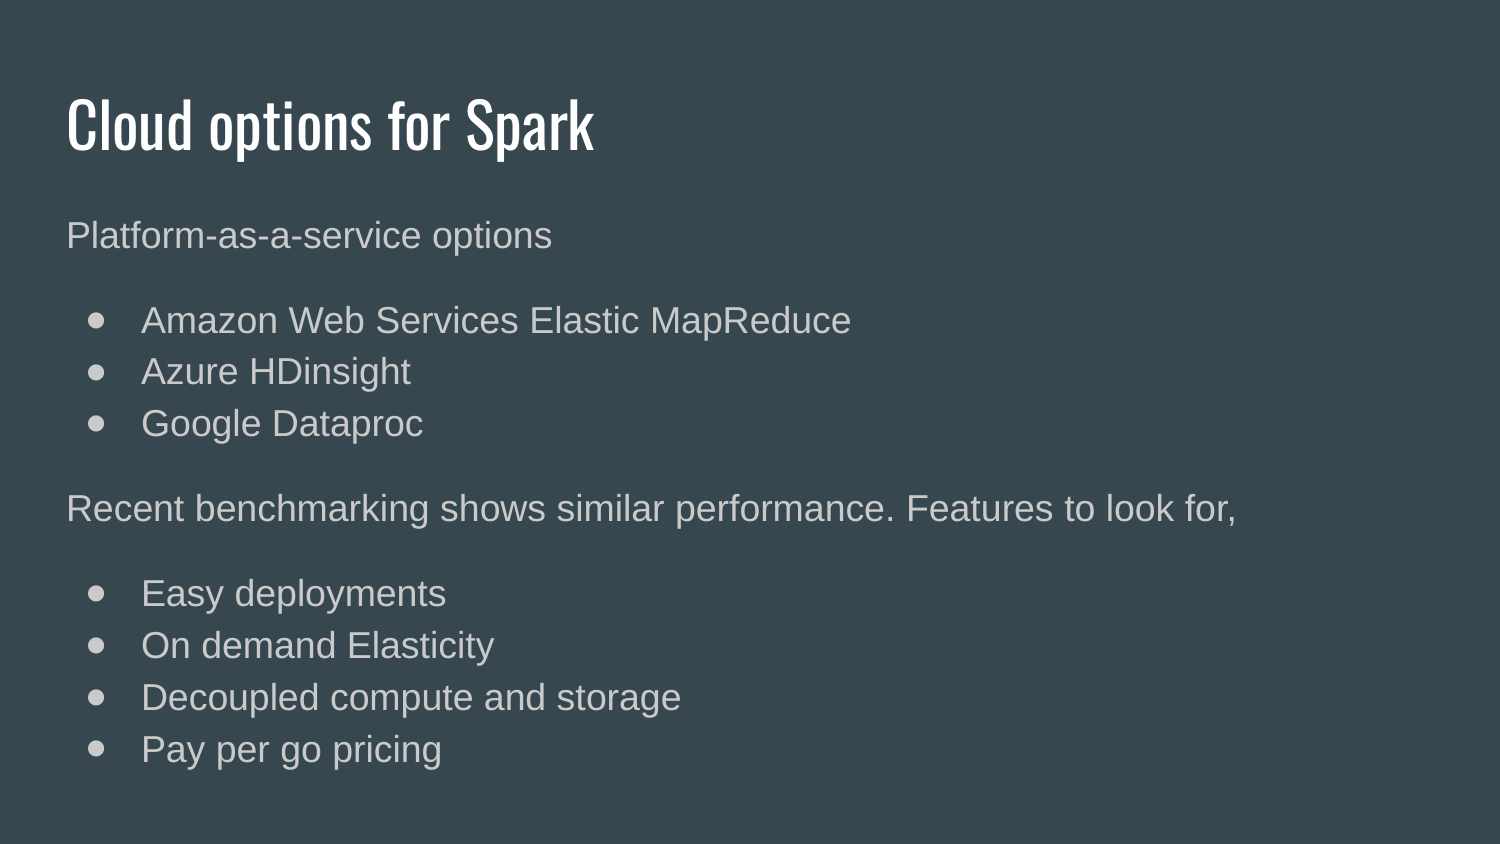

# Cloud options for Spark
Platform-as-a-service options
Amazon Web Services Elastic MapReduce
Azure HDinsight
Google Dataproc
Recent benchmarking shows similar performance. Features to look for,
Easy deployments
On demand Elasticity
Decoupled compute and storage
Pay per go pricing